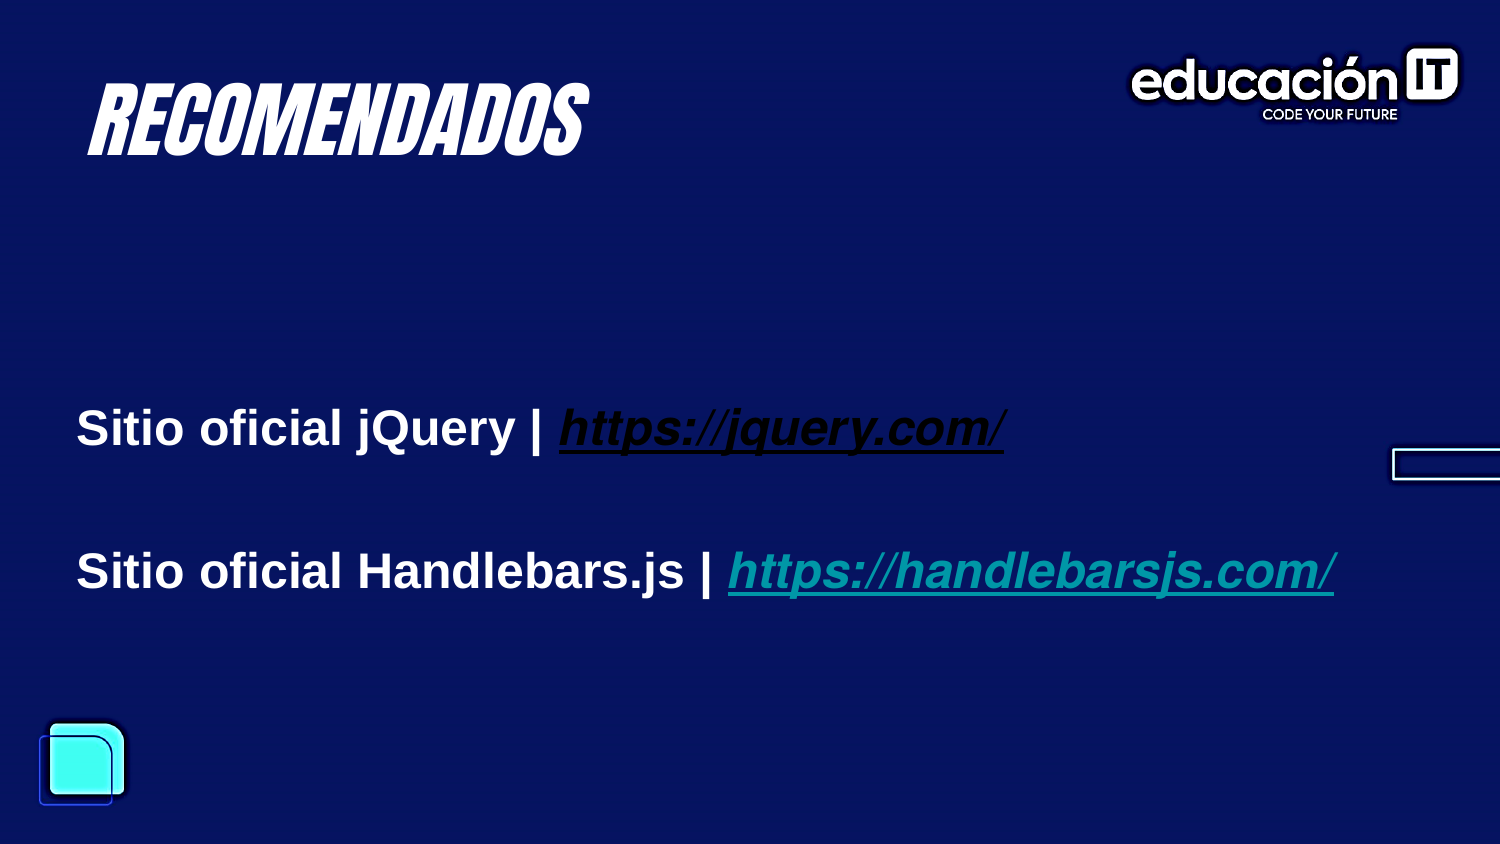

RECOMENDADOS
Sitio oficial jQuery | https://jquery.com/
Sitio oficial Handlebars.js | https://handlebarsjs.com/